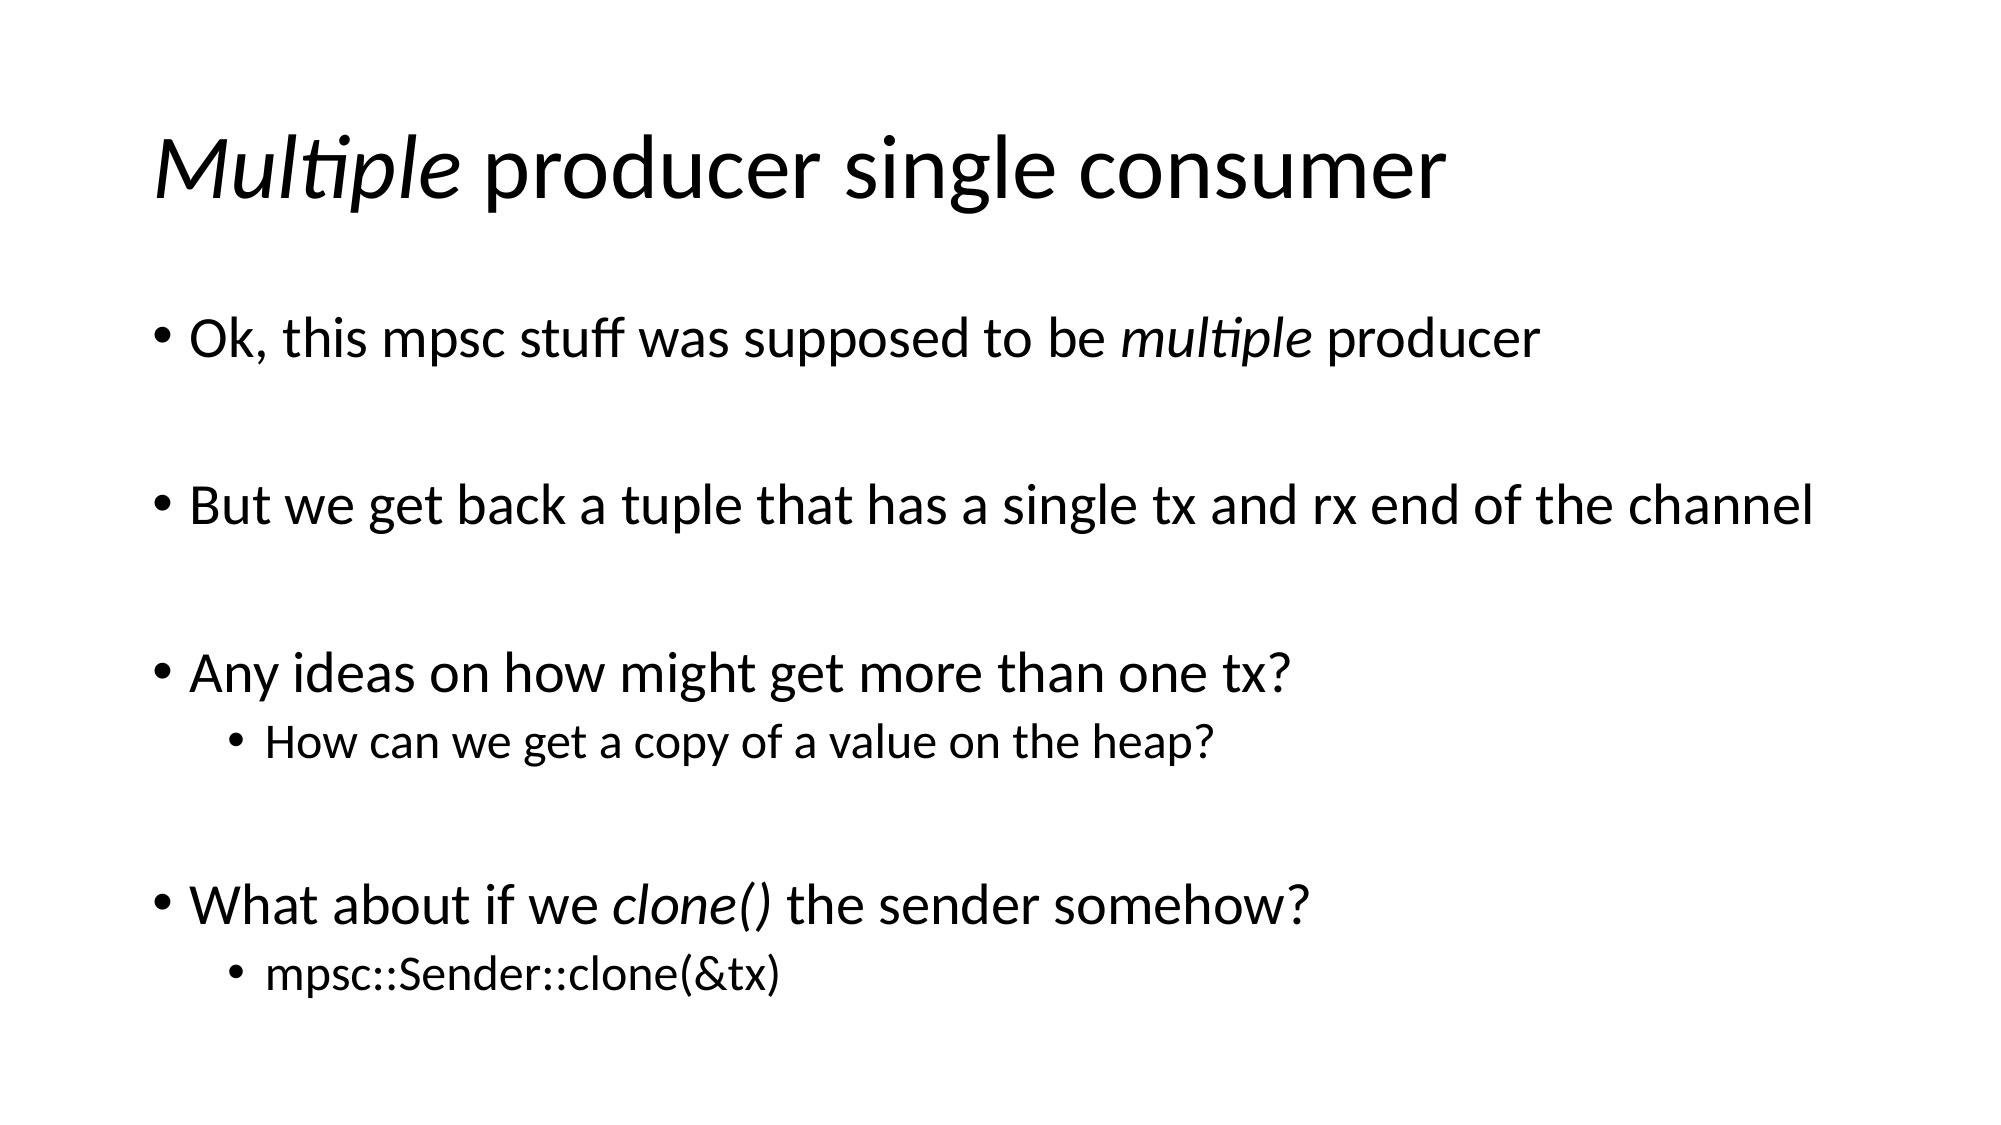

# Multiple producer single consumer
Ok, this mpsc stuff was supposed to be multiple producer

But we get back a tuple that has a single tx and rx end of the channel

Any ideas on how might get more than one tx?
How can we get a copy of a value on the heap?

What about if we clone() the sender somehow?
mpsc::Sender::clone(&tx)